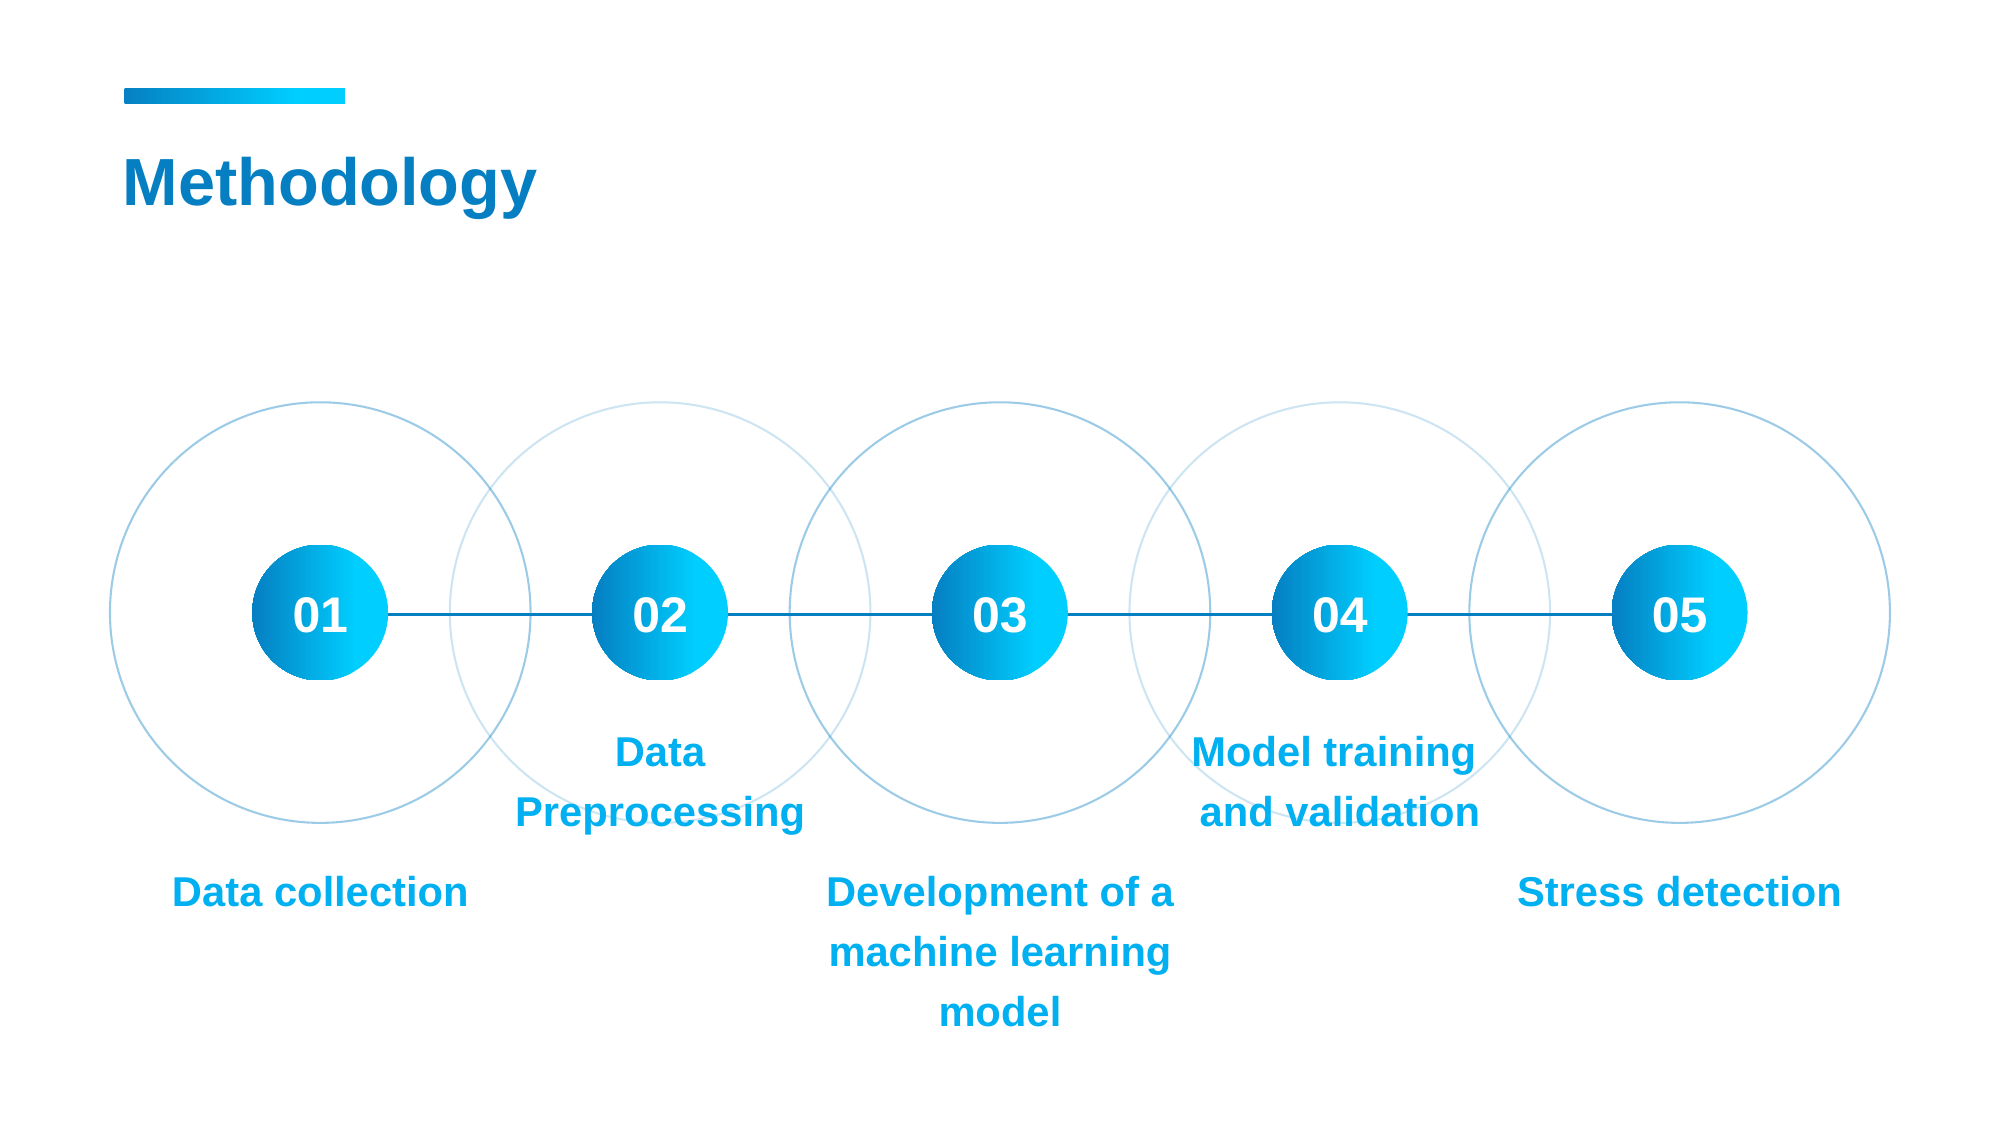

Methodology

01
02
03
04
05
Data Preprocessing
Model training
and validation
Data collection
Development of a machine learning model
Stress detection